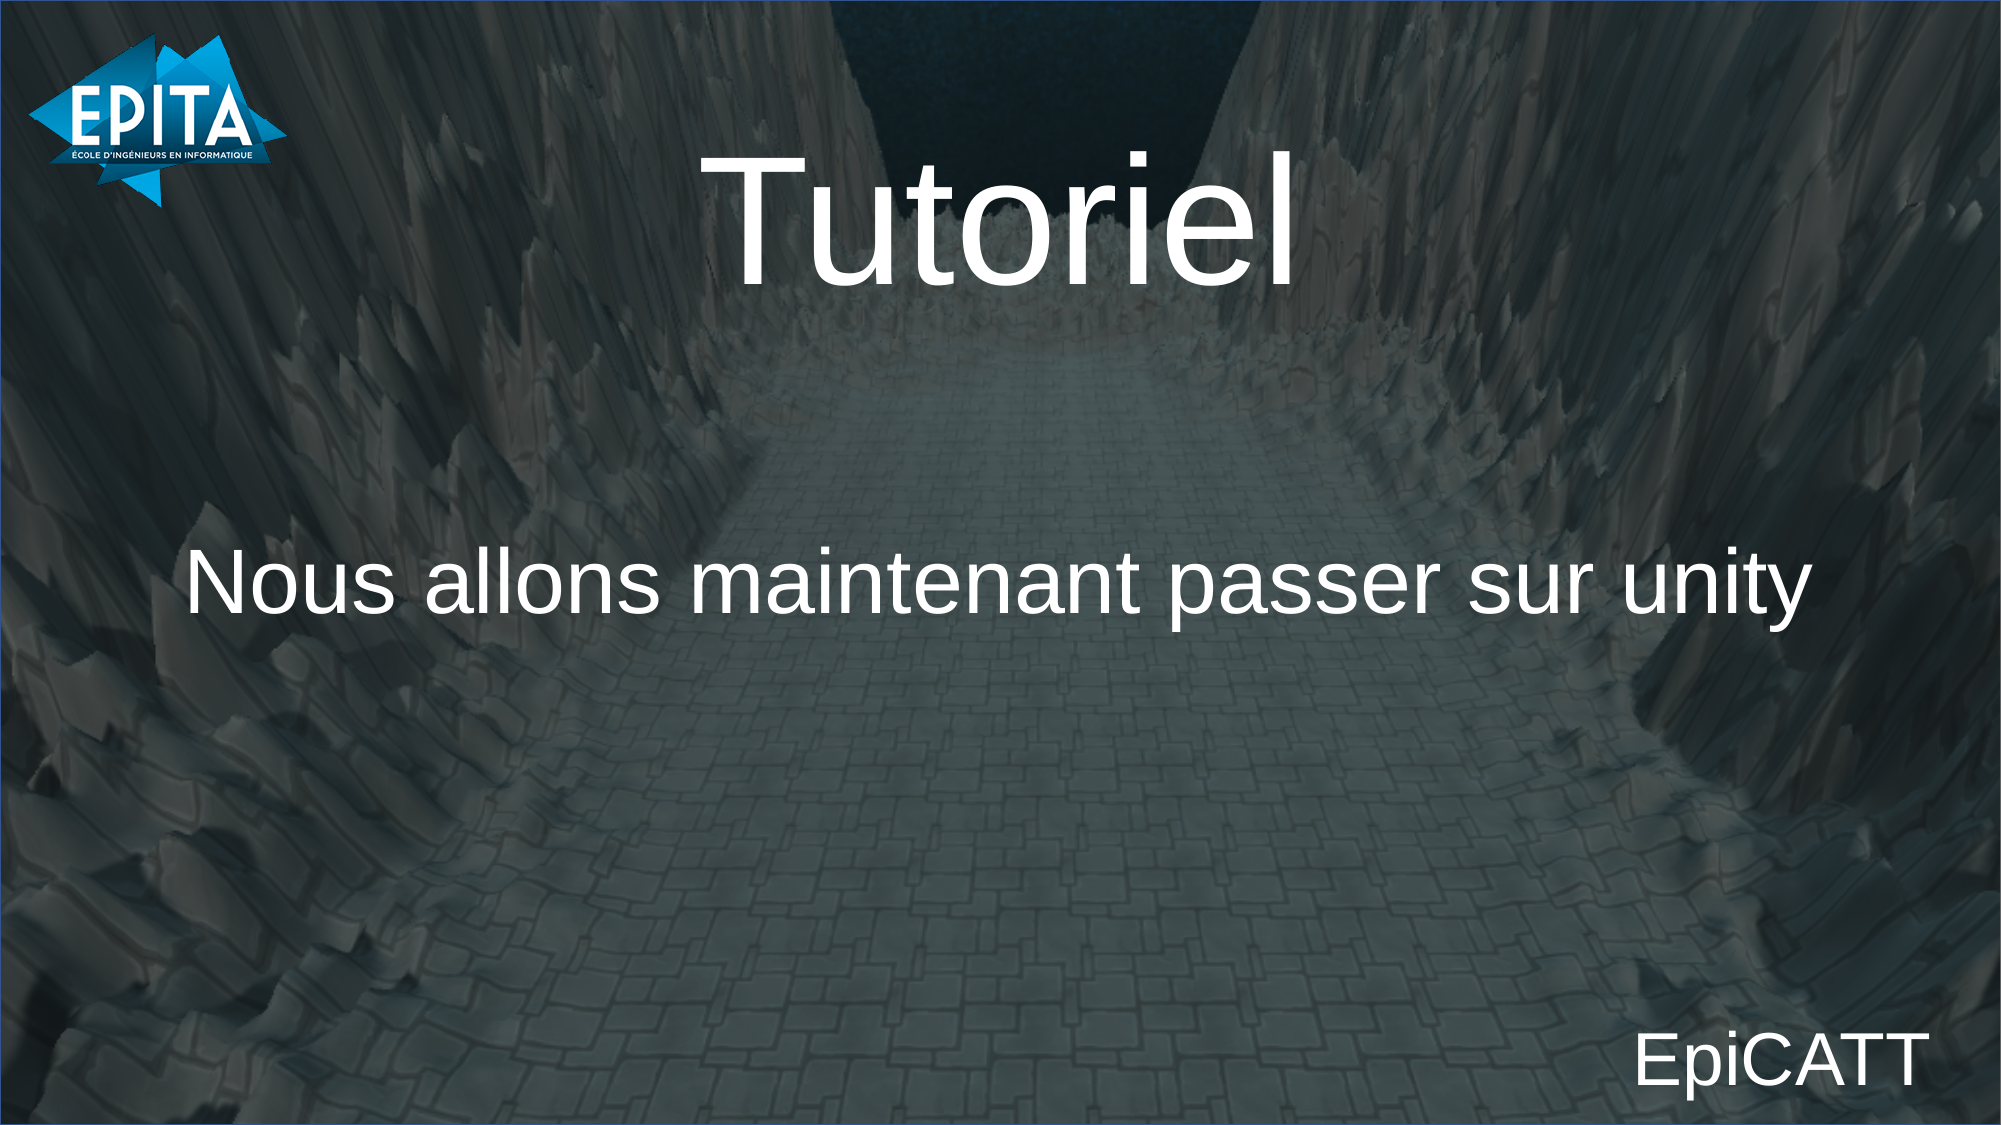

# Tutoriel
Nous allons maintenant passer sur unity